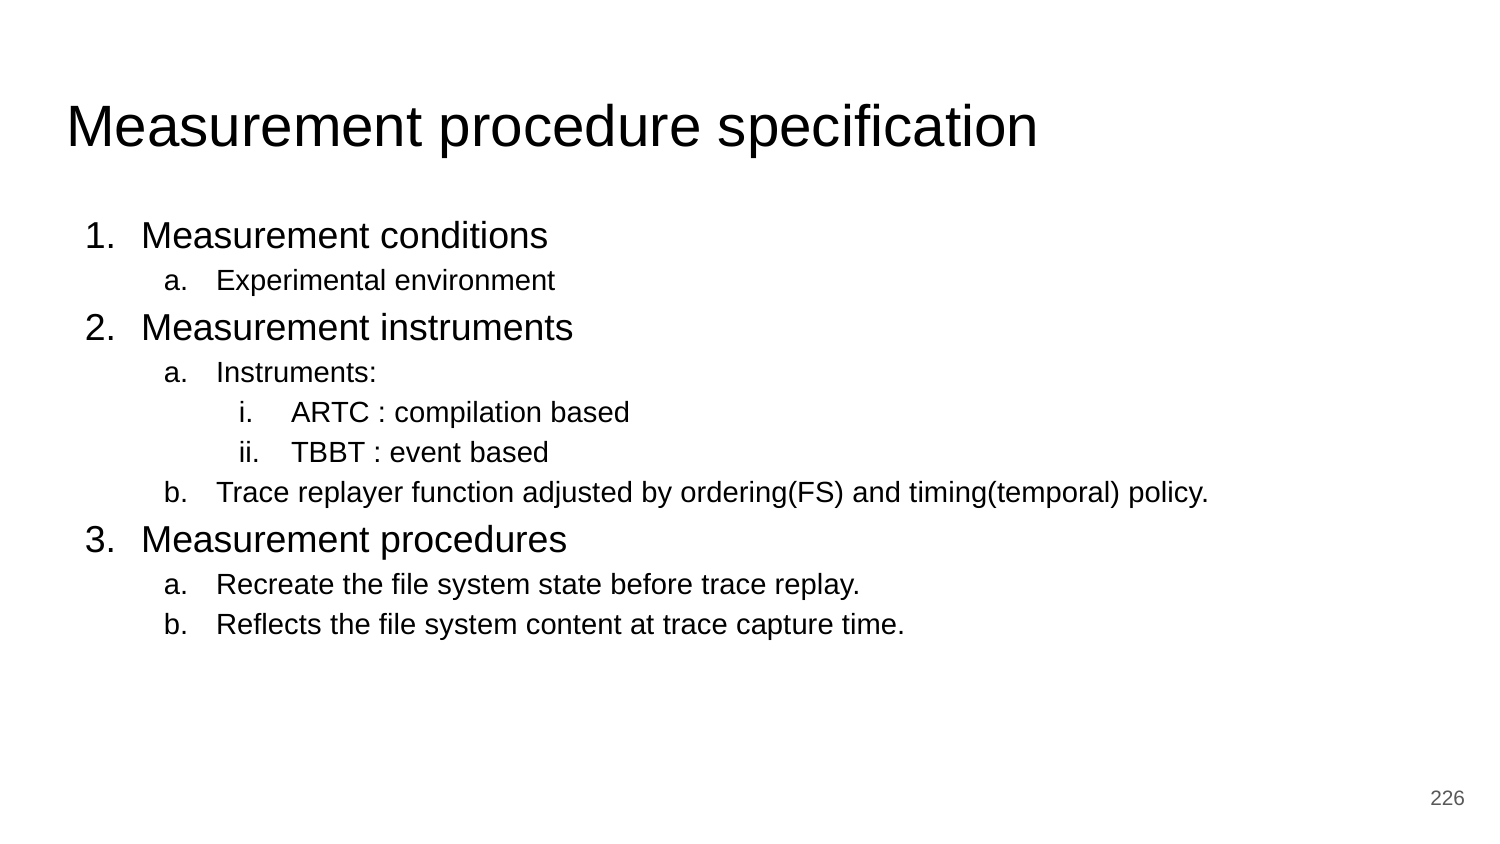

# Measurement procedure specification
Measurement conditions
Experimental environment
Measurement instruments
Instruments:
ARTC : compilation based
TBBT : event based
Trace replayer function adjusted by ordering(FS) and timing(temporal) policy.
Measurement procedures
Recreate the file system state before trace replay.
Reflects the file system content at trace capture time.
226